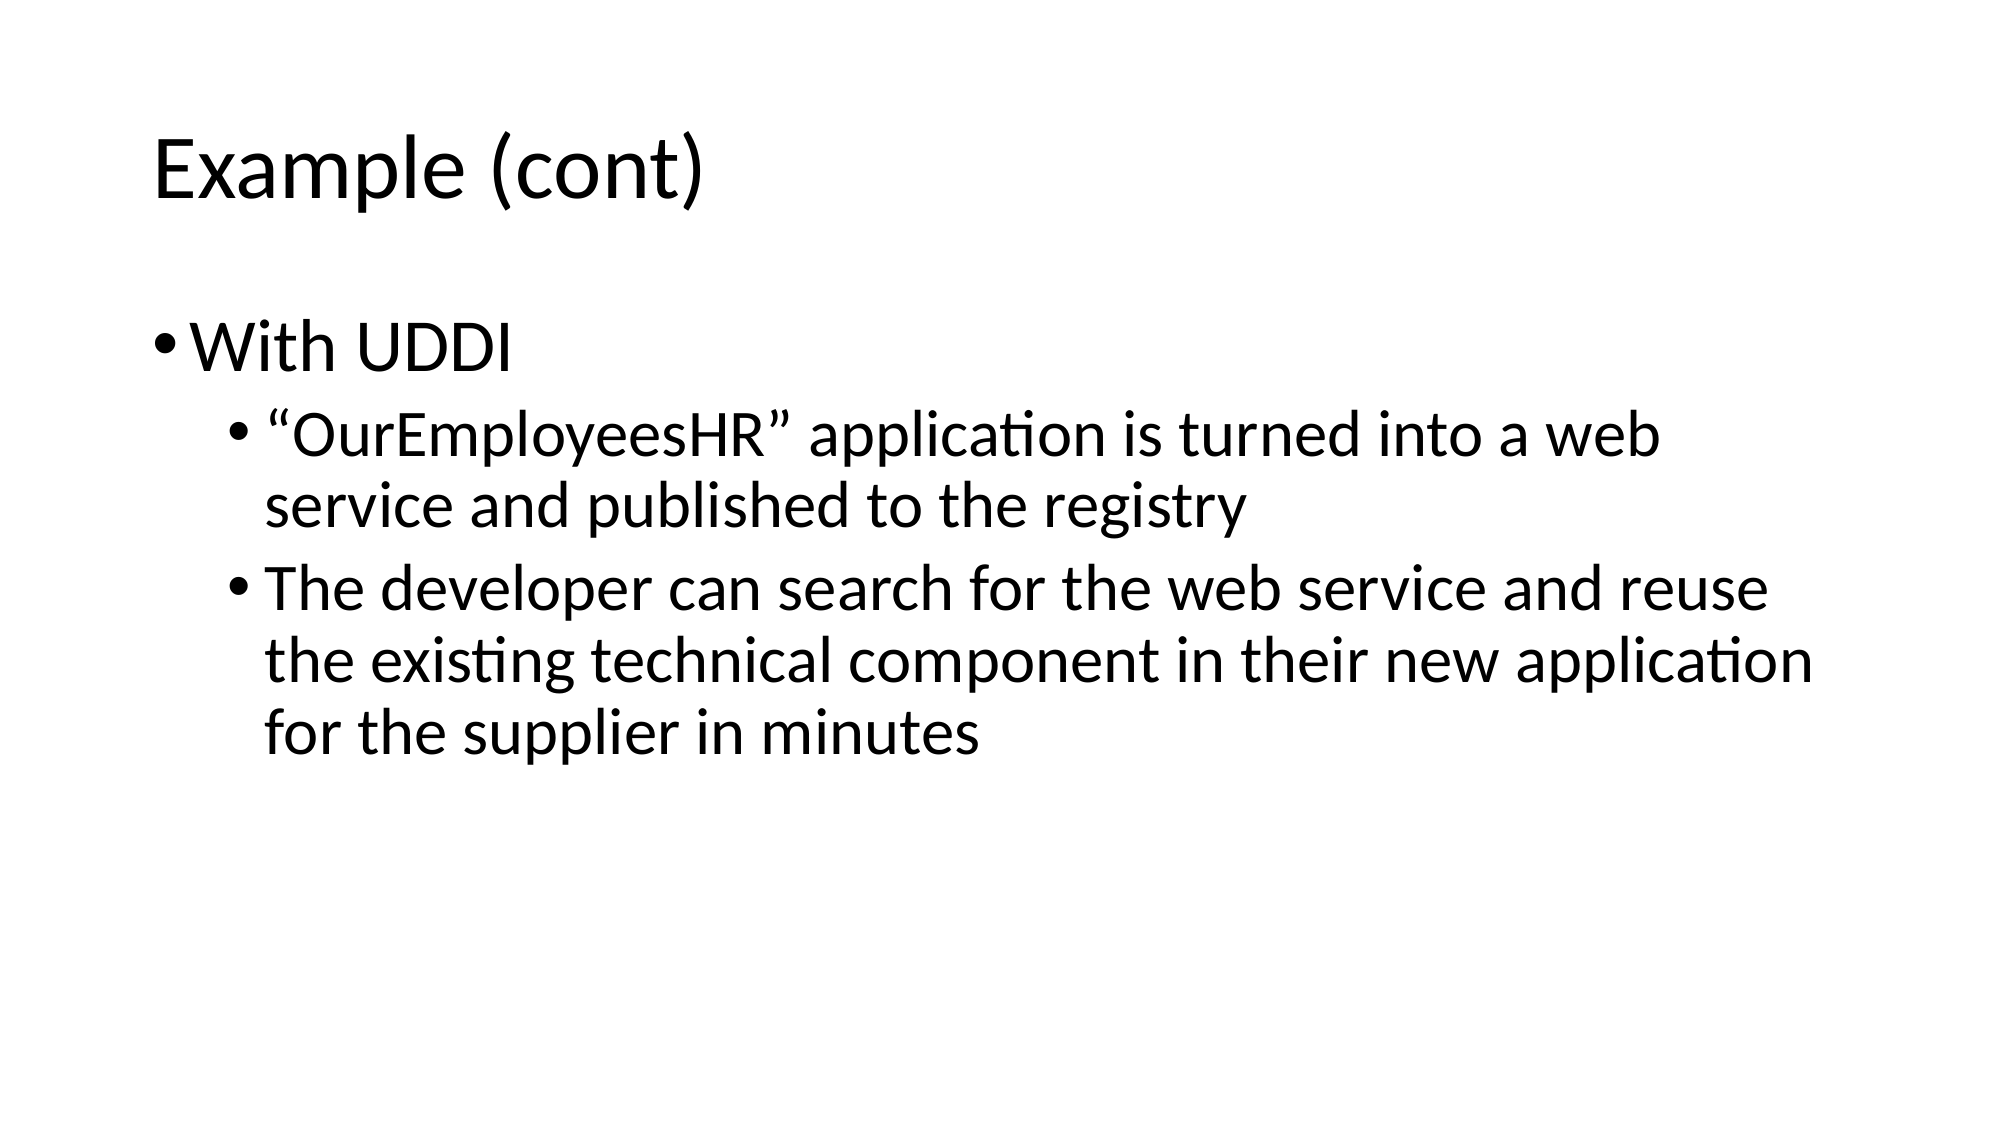

# Example (cont)
With UDDI
“OurEmployeesHR” application is turned into a web service and published to the registry
The developer can search for the web service and reuse the existing technical component in their new application for the supplier in minutes